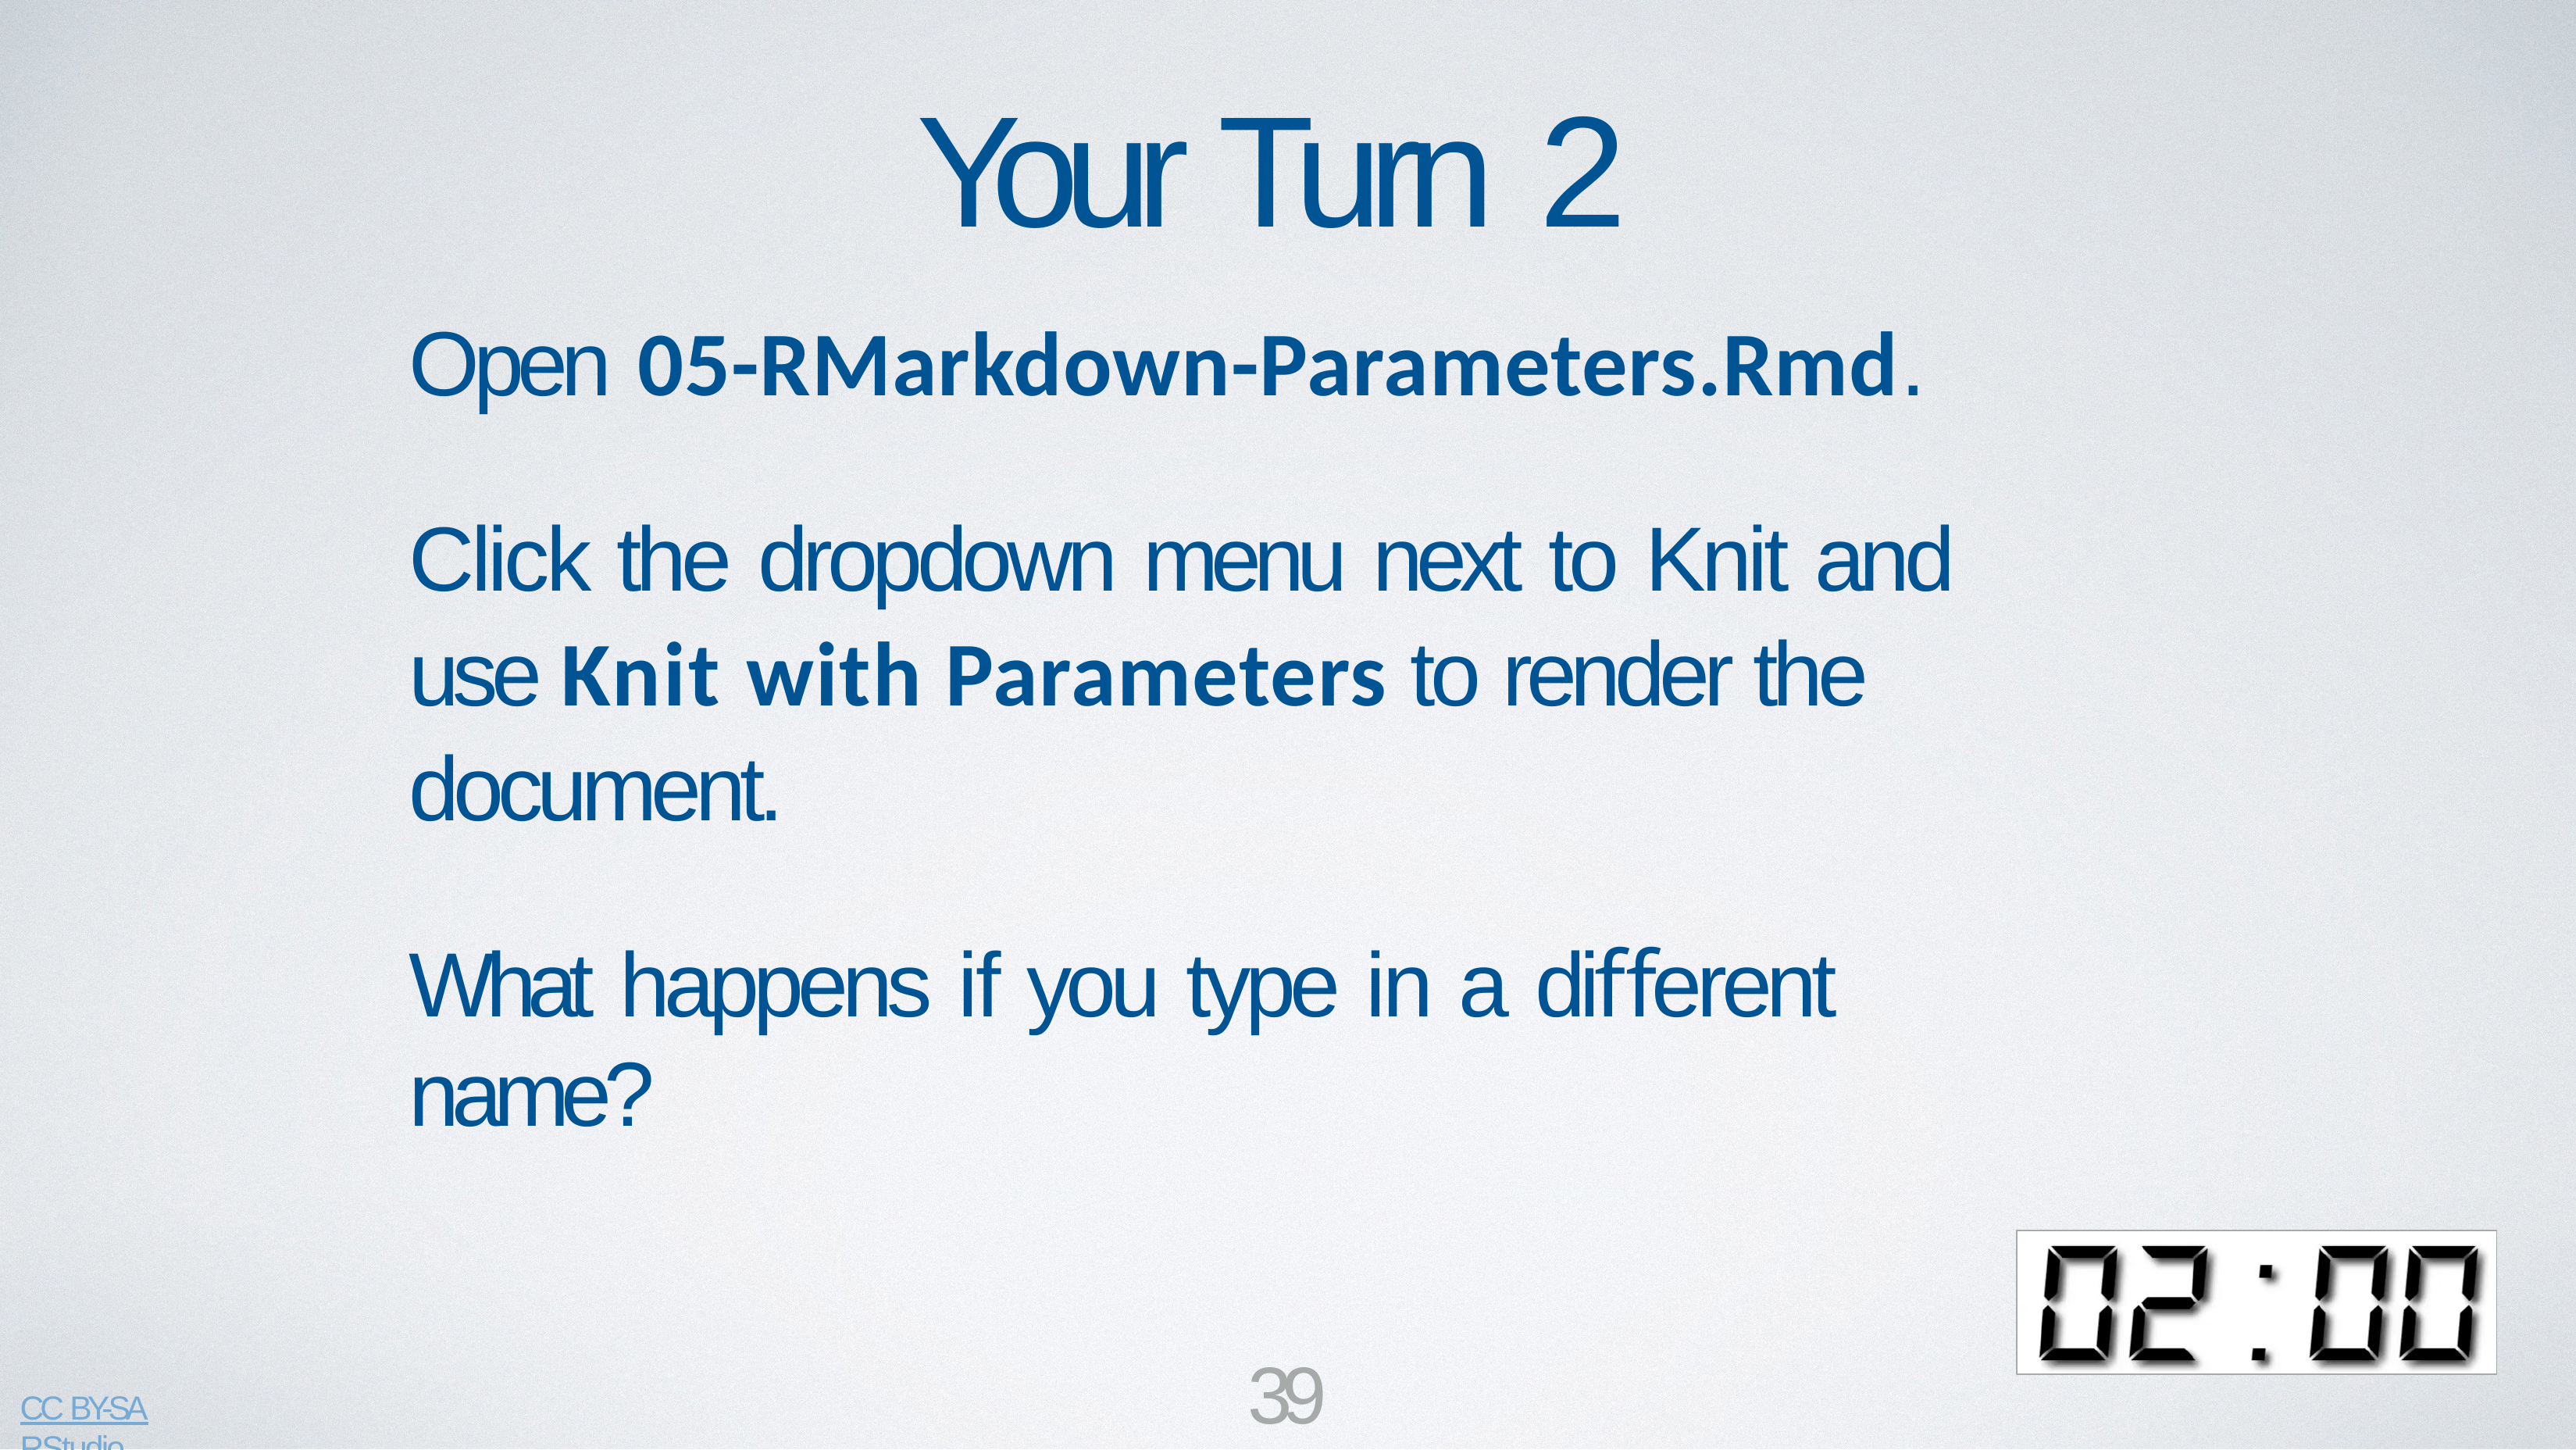

# Your Turn 2
Open 05-RMarkdown-Parameters.Rmd.
Click the dropdown menu next to Knit and  use Knit with Parameters to render the  document.
What happens if you type in a diﬀerent name?

39
CC BY-SA RStudio